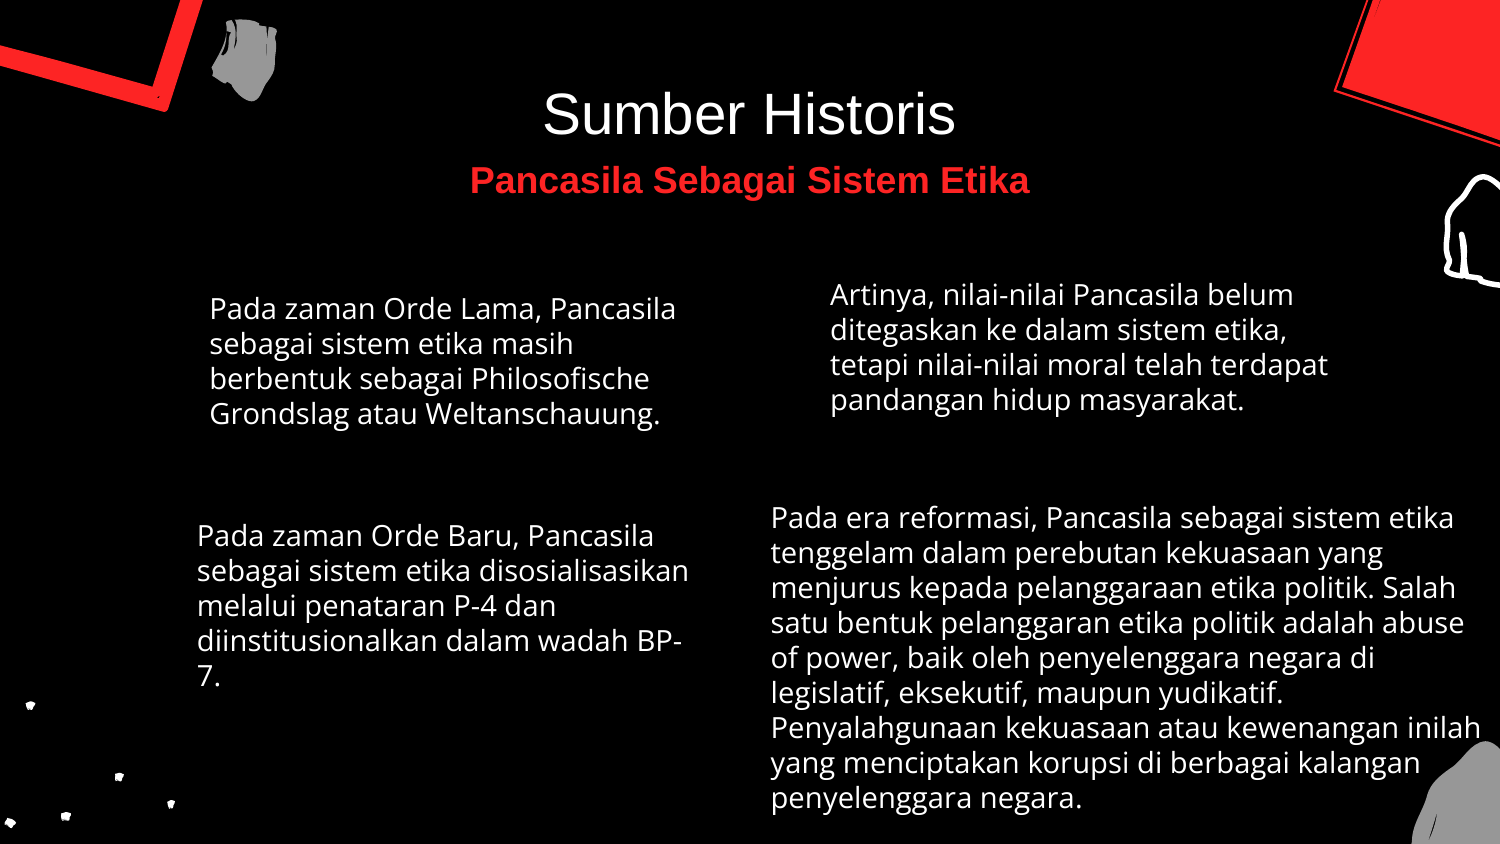

Sumber Historis
Pancasila Sebagai Sistem Etika

Pada zaman Orde Lama, Pancasila sebagai sistem etika masih berbentuk sebagai Philosofische Grondslag atau Weltanschauung.
Artinya, nilai-nilai Pancasila belum ditegaskan ke dalam sistem etika, tetapi nilai-nilai moral telah terdapat pandangan hidup masyarakat.
Pada era reformasi, Pancasila sebagai sistem etika tenggelam dalam perebutan kekuasaan yang menjurus kepada pelanggaraan etika politik. Salah satu bentuk pelanggaran etika politik adalah abuse of power, baik oleh penyelenggara negara di legislatif, eksekutif, maupun yudikatif. Penyalahgunaan kekuasaan atau kewenangan inilah yang menciptakan korupsi di berbagai kalangan penyelenggara negara.

Pada zaman Orde Baru, Pancasila sebagai sistem etika disosialisasikan melalui penataran P-4 dan diinstitusionalkan dalam wadah BP-7.